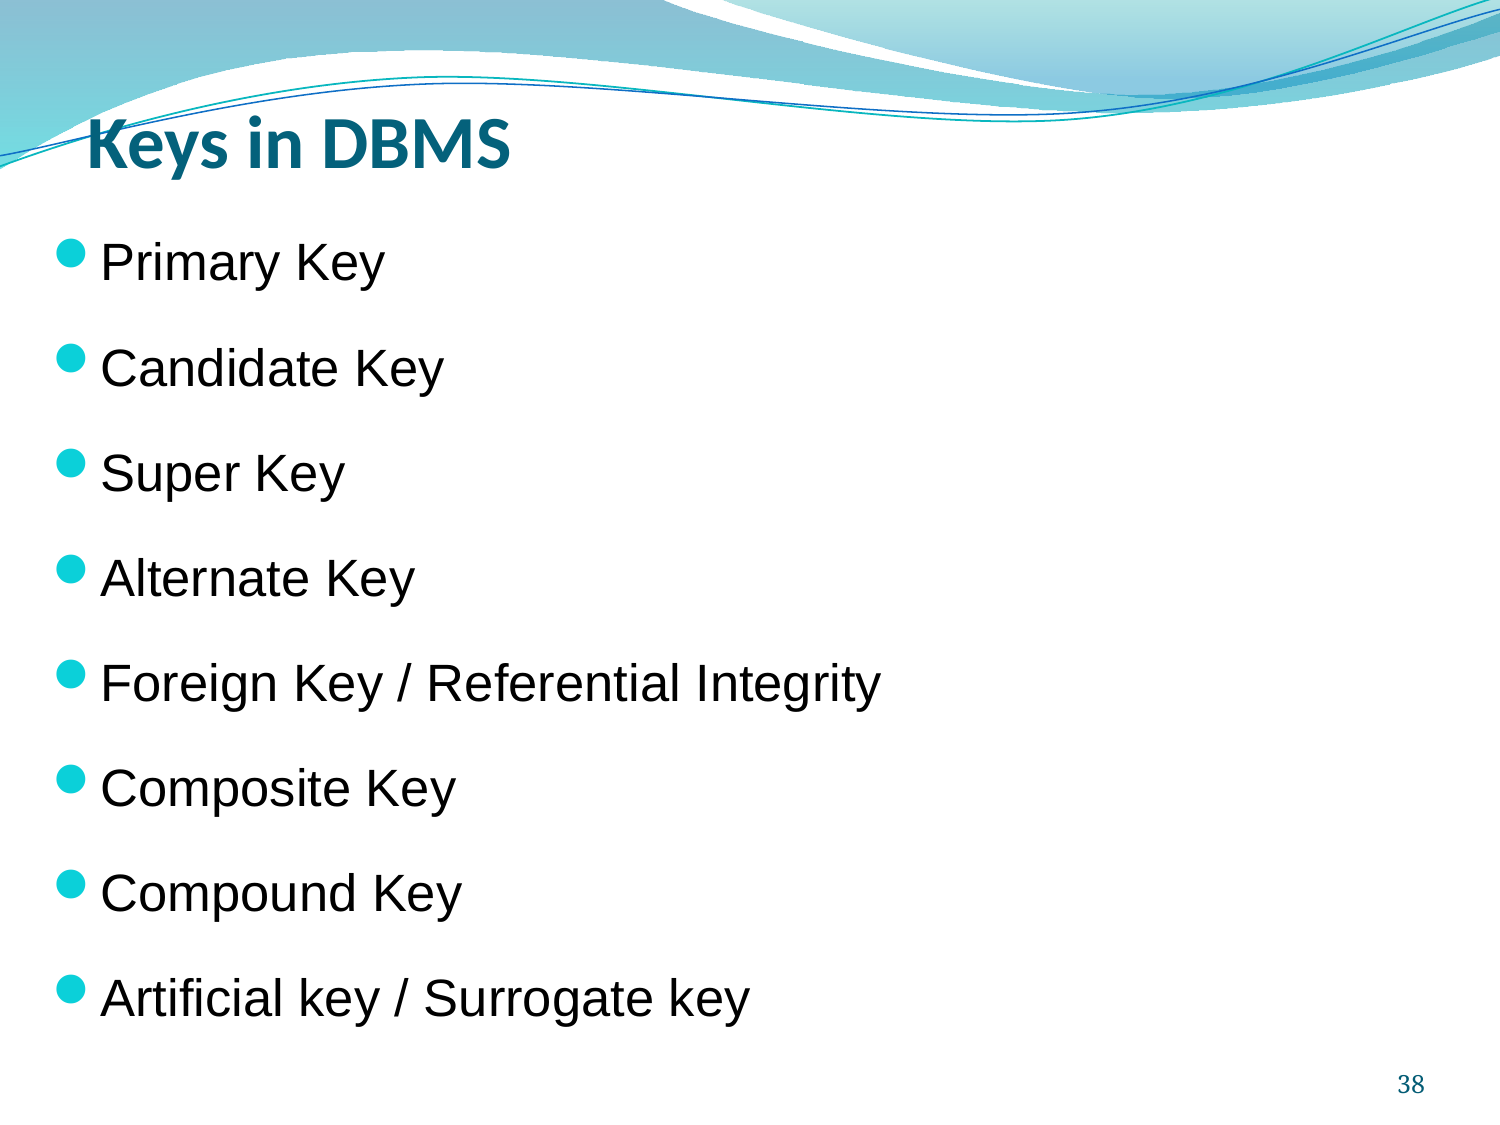

# Keys in DBMS
Primary Key
Candidate Key
Super Key
Alternate Key
Foreign Key / Referential Integrity
Composite Key
Compound Key
Artificial key / Surrogate key

38